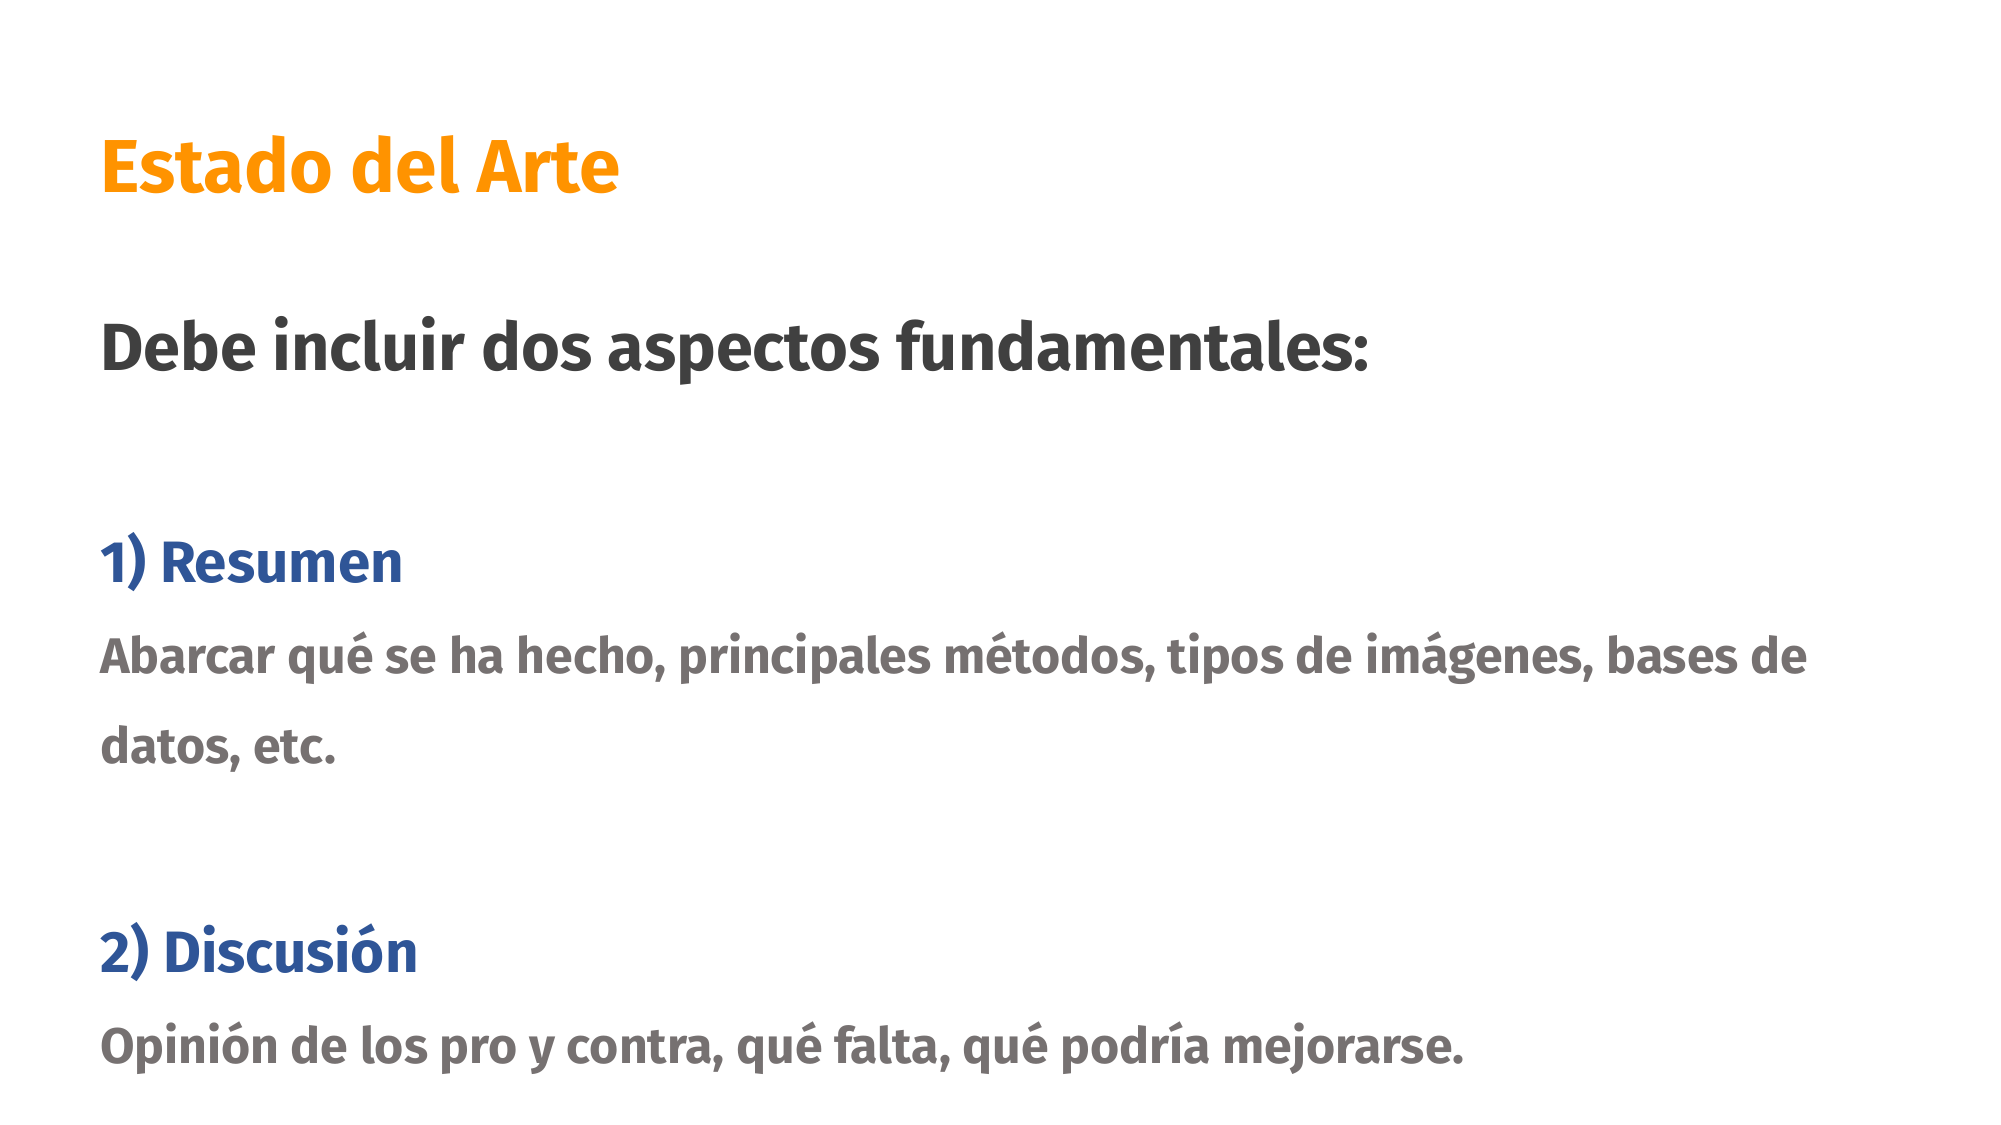

Estado del Arte
Debe incluir dos aspectos fundamentales:

1) Resumen
Abarcar qué se ha hecho, principales métodos, tipos de imágenes, bases de datos, etc.

2) Discusión
Opinión de los pro y contra, qué falta, qué podría mejorarse.